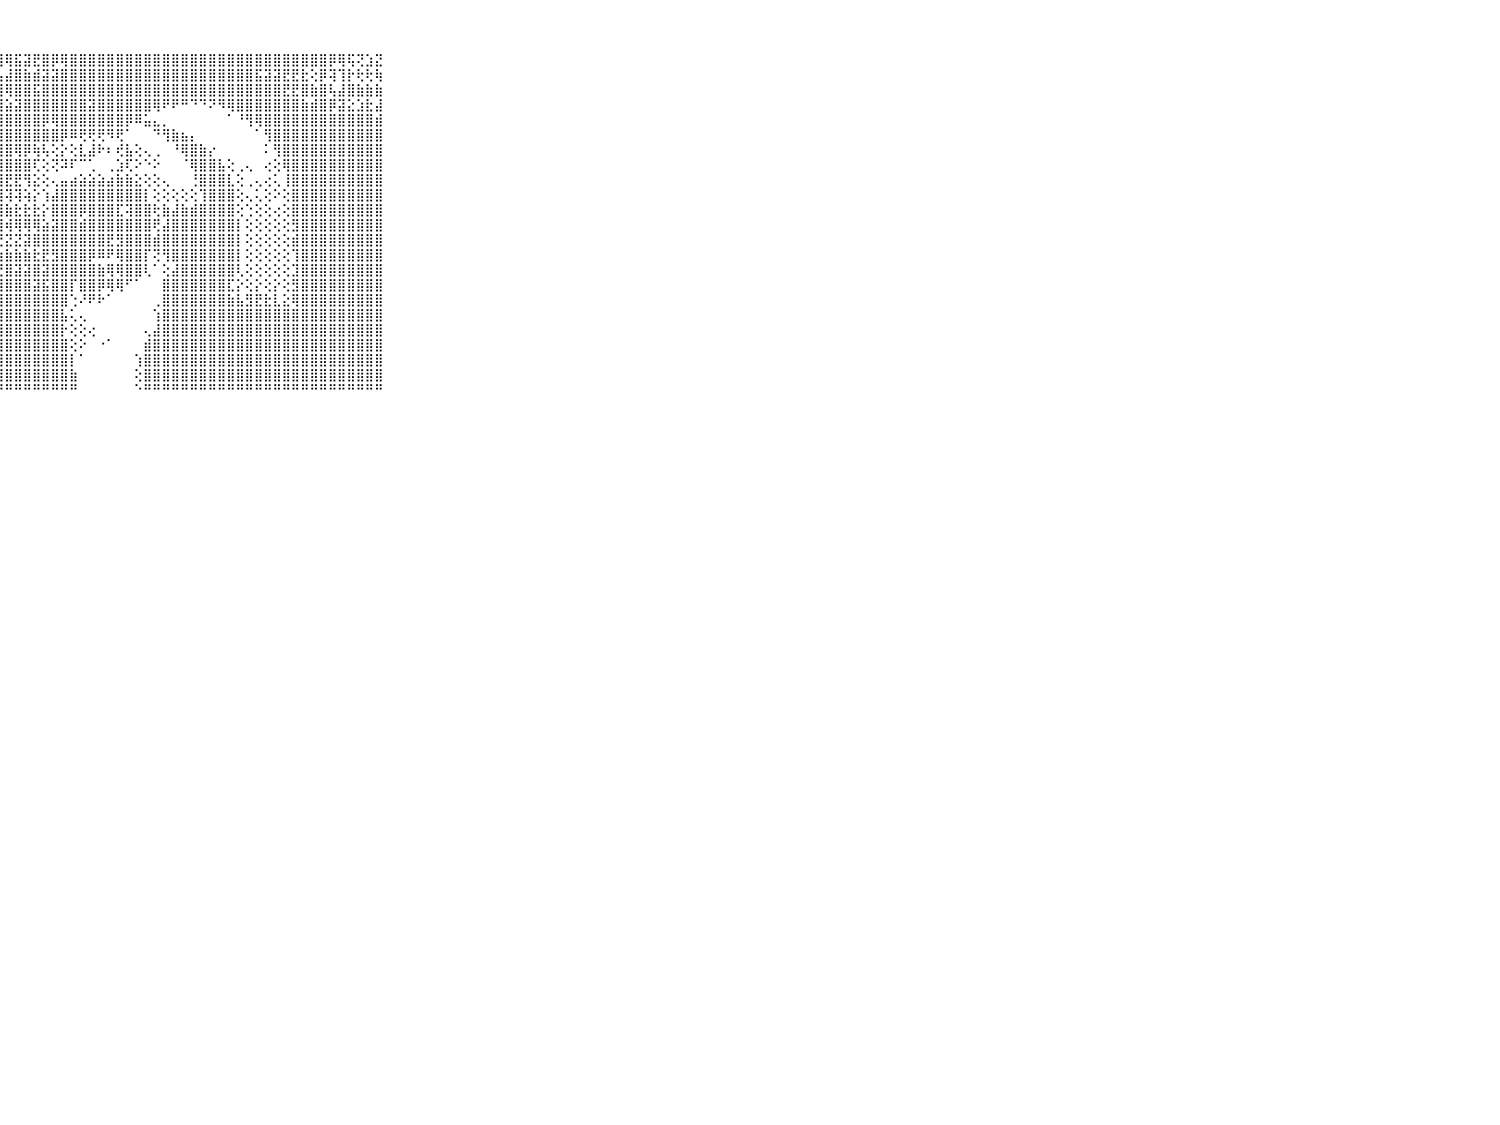

⠀⠀⠀⠀⠀⠀⠀⠀⠀⠀⠀⢕⢕⢕⣿⡟⢟⢟⣟⡿⣻⣿⣿⣷⡷⢾⢟⢿⢿⣯⣽⣟⣿⡿⢿⣿⣿⣿⣿⣿⣿⣿⣿⣿⣿⣿⣿⣿⣿⣿⣿⣿⣿⣿⣿⣿⣿⣿⣿⣿⣿⣿⣿⡿⢿⢯⢝⣱⣝⠀⠀⠀⠀⠀⠀⠀⠀⠀⠀⠀⠀
⠀⠀⠀⠀⠀⠀⠀⠀⠀⠀⠀⢕⢵⢵⢼⣿⣜⣻⣿⢟⢟⢟⣿⣿⣽⣽⣽⣧⣼⣿⣷⣾⣽⣽⣿⣿⣿⣿⣿⣿⣿⣿⣿⣿⣿⣿⣿⣿⣿⣿⣿⣿⣿⣿⣿⣯⣽⣽⣟⣟⣗⢕⡿⢽⢹⡗⢗⢗⢷⠀⠀⠀⠀⠀⠀⠀⠀⠀⠀⠀⠀
⠀⠀⠀⠀⠀⠀⠀⠀⠀⠀⠀⢱⣇⣱⣾⣷⣿⢿⢷⢗⣗⢗⢕⣝⣝⢟⢟⣿⢿⣿⣿⣯⣿⣿⣿⣿⣿⣿⣿⣿⣿⣿⣿⣿⣿⣿⣿⣿⣿⣿⣿⣿⣿⣿⣿⣿⣿⣿⣟⣟⣿⣷⣿⢧⣼⣿⣷⣷⣷⠀⠀⠀⠀⠀⠀⠀⠀⠀⠀⠀⠀
⠀⠀⠀⠀⠀⠀⠀⠀⠀⠀⠀⢝⢕⢼⣿⣏⣝⣧⣕⣕⡝⢻⣿⣿⣿⡿⢝⣹⣵⣽⣿⣿⣿⣿⣿⣿⣿⣽⣿⣿⣿⣿⣿⣿⢿⠟⠟⠛⠙⠙⠝⠻⢿⣿⣿⣿⣿⣿⣿⣿⣷⣾⣿⡿⣽⣕⣱⣗⣼⠀⠀⠀⠀⠀⠀⠀⠀⠀⠀⠀⠀
⠀⠀⠀⠀⠀⠀⠀⠀⠀⠀⠀⢱⣽⢿⣯⣵⣿⣿⣿⣧⣽⣿⣿⣿⣿⣿⣾⣿⣿⣿⣿⣿⡿⢿⣿⣿⣿⣿⣿⣿⣿⡿⠿⣥⣄⡀⠀⠀⠀⠀⠀⠀⠁⠘⢻⢿⣿⣿⣿⣿⣿⣿⣿⣿⣿⣿⣿⣿⣾⠀⠀⠀⠀⠀⠀⠀⠀⠀⠀⠀⠀
⠀⠀⠀⠀⠀⠀⠀⠀⠀⠀⠀⢸⣿⣵⣾⣿⣿⣿⣿⣷⣿⣿⣿⣿⣿⣿⣿⣿⣿⣿⣿⣿⣿⣿⡿⠿⢟⢟⢟⠻⢟⠁⠀⠀⠙⢻⣷⣦⡄⠀⠀⠀⠀⠀⠀⠁⢻⣿⣿⣿⣿⣿⣿⣿⣿⣿⣿⣿⣿⠀⠀⠀⠀⠀⠀⠀⠀⠀⠀⠀⠀
⠀⠀⠀⠀⠀⠀⠀⠀⠀⠀⠀⢜⢹⣿⣿⣿⣯⣽⣿⣿⣿⣿⣿⣿⣿⣿⣿⣿⣿⢿⡿⢷⢧⢕⡕⢕⣇⣼⠗⠆⢞⣧⢕⢄⢀⠀⠘⢿⣿⣷⡔⠀⠀⠀⠀⠀⠅⢻⣿⣿⣿⣿⣿⣿⣿⣿⣿⣿⣿⠀⠀⠀⠀⠀⠀⠀⠀⠀⠀⠀⠀
⠀⠀⠀⠀⠀⠀⠀⠀⠀⠀⠀⢔⢕⣿⣿⣿⣿⣻⣿⣿⣿⣿⣯⣿⣷⣾⣿⣿⣿⣿⣿⢏⢕⢝⠽⠏⠉⢁⠀⢀⣱⢏⠕⠑⠕⠀⠀⠈⢿⣿⣿⣧⢕⢀⢄⠀⢔⢕⢿⣿⣿⣿⣿⣿⣿⣿⣿⣿⣿⠀⠀⠀⠀⠀⠀⠀⠀⠀⠀⠀⠀
⠀⠀⠀⠀⠀⠀⠀⠀⠀⠀⠀⢕⢕⢿⣿⣿⣿⣿⣿⣿⣿⣿⣿⣿⣿⣿⣿⣿⣟⣟⢻⣕⢕⢄⣤⣴⣵⣵⣵⣴⣷⣷⣕⢕⢕⢄⠀⠀⢘⣿⣿⣿⣇⢕⢀⢄⢔⢅⢸⣿⣿⣿⣿⣿⣿⣿⣿⣿⣿⠀⠀⠀⠀⠀⠀⠀⠀⠀⠀⠀⠀
⠀⠀⠀⠀⠀⠀⠀⠀⠀⠀⠀⢕⢕⢸⣾⣿⣾⣿⣿⣿⣿⣿⡿⣿⣿⣯⣵⣿⢽⢽⢵⡕⢱⣼⣿⣿⣿⣿⣿⣿⣿⣿⣿⡇⢕⢕⢕⢕⢕⢹⣿⣿⣿⢕⢄⢅⢕⠕⢕⣿⣿⣿⣿⣿⣿⣿⣿⣿⣿⠀⠀⠀⠀⠀⠀⠀⠀⠀⠀⠀⠀
⠀⠀⠀⠀⠀⠀⠀⠀⠀⠀⠀⢕⢕⢜⣹⣟⣿⣿⣿⣿⣿⣿⣟⣟⣿⣿⣿⣿⣷⣗⣗⣗⡕⣿⣿⣿⡿⣿⣿⣿⣏⢽⣿⣿⢗⣷⣼⣷⣾⣿⣿⣿⣿⢕⢑⢕⢕⢔⢕⣿⣿⣿⣿⣿⣿⣿⣿⣿⣿⠀⠀⠀⠀⠀⠀⠀⠀⠀⠀⠀⠀
⠀⠀⠀⠀⠀⠀⠀⠀⠀⠀⠀⢕⢕⢸⣿⢿⣿⣿⣿⣿⣿⣿⢿⡿⢿⢿⢿⢿⢾⢿⢿⢿⣵⣽⣿⣿⣾⣿⣿⣿⣿⣿⣿⣿⢟⣼⣿⣿⣿⣿⣿⣿⣿⡇⢕⢕⢕⢕⢕⣻⣿⣿⣿⣿⣿⣿⣿⣿⣿⠀⠀⠀⠀⠀⠀⠀⠀⠀⠀⠀⠀
⠀⠀⠀⠀⠀⠀⠀⠀⠀⠀⠀⢕⢕⢕⣷⣟⣿⣿⣿⣿⣿⣿⣟⣟⣟⣿⣟⣟⣝⣝⣽⣿⣿⣿⣿⣿⣿⣿⣿⣟⣻⣿⣿⣿⣾⣿⣿⣿⣿⣿⣿⣿⣿⡇⢕⢕⢕⢕⢕⣾⣿⣿⣿⣿⣿⣿⣿⣿⣿⠀⠀⠀⠀⠀⠀⠀⠀⠀⠀⠀⠀
⠀⠀⠀⠀⠀⠀⠀⠀⠀⠀⠀⢕⢕⢱⣿⣿⣿⣿⣿⣿⣿⣿⣿⣯⣿⣵⣵⣷⣷⣷⣷⣗⣟⣻⣿⣿⣿⡿⠿⠟⢿⣿⣿⡏⢝⢻⣿⣿⣿⣿⣿⣿⣿⡇⢕⢕⢕⢕⢕⢹⣿⣿⣿⣿⣿⣿⣿⣿⣿⠀⠀⠀⠀⠀⠀⠀⠀⠀⠀⠀⠀
⠀⠀⠀⠀⠀⠀⠀⠀⠀⠀⠀⢕⢕⢸⣿⣿⣿⣿⣿⣿⣿⣿⣿⣻⣿⣟⣟⣝⣿⣽⣽⣿⣽⣿⣿⣿⣿⣿⣷⢿⢿⣿⣿⢇⠁⢕⣼⣿⣿⣿⣿⣿⣿⢇⢕⢕⢕⢕⢕⣹⣿⣿⣿⣿⣿⣿⣿⣿⣿⠀⠀⠀⠀⠀⠀⠀⠀⠀⠀⠀⠀
⠀⠀⠀⠀⠀⠀⠀⠀⠀⠀⠀⢕⢕⢸⣿⣿⣿⣿⣿⣿⣿⣿⣿⣿⣻⣿⣟⣻⣿⣿⣿⣽⣯⣿⣿⡏⣿⣿⡿⢿⢿⠋⠁⠀⠀⣿⣿⣿⣿⣿⣿⣿⣏⡕⢕⡕⢕⡕⢕⣻⣿⣿⣿⣿⣿⣿⣿⣿⣿⠀⠀⠀⠀⠀⠀⠀⠀⠀⠀⠀⠀
⠀⠀⠀⠀⠀⠀⠀⠀⠀⠀⠀⢕⢕⣱⣿⣿⣿⣿⣿⣿⣿⣿⣿⣿⣿⣿⣿⣿⣿⣿⣿⣿⣿⣿⣿⢑⠜⠟⠗⠁⠀⠀⠀⠀⢀⣿⣿⣿⣿⣿⣿⣿⣷⣧⣻⣟⣗⣇⣕⢿⣿⣿⣿⣿⣿⣿⣿⣿⣿⠀⠀⠀⠀⠀⠀⠀⠀⠀⠀⠀⠀
⠀⠀⠀⠀⠀⠀⠀⠀⠀⠀⠀⠄⢕⣼⣿⣿⣿⣿⣿⣿⣿⣿⣿⣿⣿⣿⣿⣿⣿⣿⣿⣿⣿⣿⣧⢅⢄⠀⠀⠀⠀⠀⠀⠀⢱⣿⣿⣿⣿⣿⣿⣿⣿⣿⣿⣿⣿⣿⣿⣿⣿⣿⣿⣿⣿⣿⣿⣿⣿⠀⠀⠀⠀⠀⠀⠀⠀⠀⠀⠀⠀
⠀⠀⠀⠀⠀⠀⠀⠀⠀⠀⠀⠀⠕⢺⣿⣿⣿⣿⣿⣿⣿⣿⣿⣿⣿⣿⣿⣿⣿⣿⣿⣿⣿⣿⡗⢕⢕⢔⠀⠀⠀⠀⠀⢄⣼⣿⣿⣿⣿⣿⣿⣿⣿⣿⣿⣿⣿⣿⣿⣿⣿⣿⣿⣿⣿⣿⣿⣿⣿⠀⠀⠀⠀⠀⠀⠀⠀⠀⠀⠀⠀
⠀⠀⠀⠀⠀⠀⠀⠀⠀⠀⠀⠀⢕⣹⣿⣿⣽⣿⣿⣿⣿⣿⣿⣿⣿⣿⣿⣿⣿⣿⣿⣿⣿⣿⣿⢕⠕⠀⠐⠁⠀⠀⠀⣾⣿⣿⣿⣿⣿⣿⣿⣿⣿⣿⣿⣿⣿⣿⣿⣿⣿⣿⣿⣿⣿⣿⣿⣿⣿⠀⠀⠀⠀⠀⠀⠀⠀⠀⠀⠀⠀
⠀⠀⠀⠀⠀⠀⠀⠀⠀⠀⠀⠀⢕⣼⣿⣿⣿⣿⣿⣿⣿⣿⣿⣿⣿⣿⣿⣿⣿⣿⣿⣿⣿⣿⣿⡇⠁⠀⠀⠀⠀⠀⢱⣿⣿⣿⣿⣿⣿⣿⣿⣿⣿⣿⣿⣿⣿⣿⣿⣿⣿⣿⣿⣿⣿⣿⣿⣿⣿⠀⠀⠀⠀⠀⠀⠀⠀⠀⠀⠀⠀
⠀⠀⠀⠀⠀⠀⠀⠀⠀⠀⠀⠀⢅⢿⣿⣿⣿⣿⣿⣿⣿⣿⣿⣿⣿⣿⣿⣿⣿⣿⣿⣿⣿⣿⣿⣷⠀⠀⠀⠀⠀⠀⢕⣿⣿⣿⣿⣿⣿⣿⣿⣿⣿⣿⣿⣿⣿⣿⣿⣿⣿⣿⣿⣿⣿⣿⣿⣿⣿⠀⠀⠀⠀⠀⠀⠀⠀⠀⠀⠀⠀
⠀⠀⠀⠀⠀⠀⠀⠀⠀⠀⠀⠀⠑⠛⠛⠛⠛⠛⠛⠛⠛⠛⠛⠛⠛⠛⠛⠛⠛⠛⠛⠛⠛⠛⠛⠛⠀⠀⠀⠀⠀⠀⠑⠛⠛⠛⠛⠛⠛⠛⠛⠛⠛⠛⠛⠛⠛⠛⠛⠛⠛⠛⠛⠛⠛⠛⠛⠛⠛⠀⠀⠀⠀⠀⠀⠀⠀⠀⠀⠀⠀